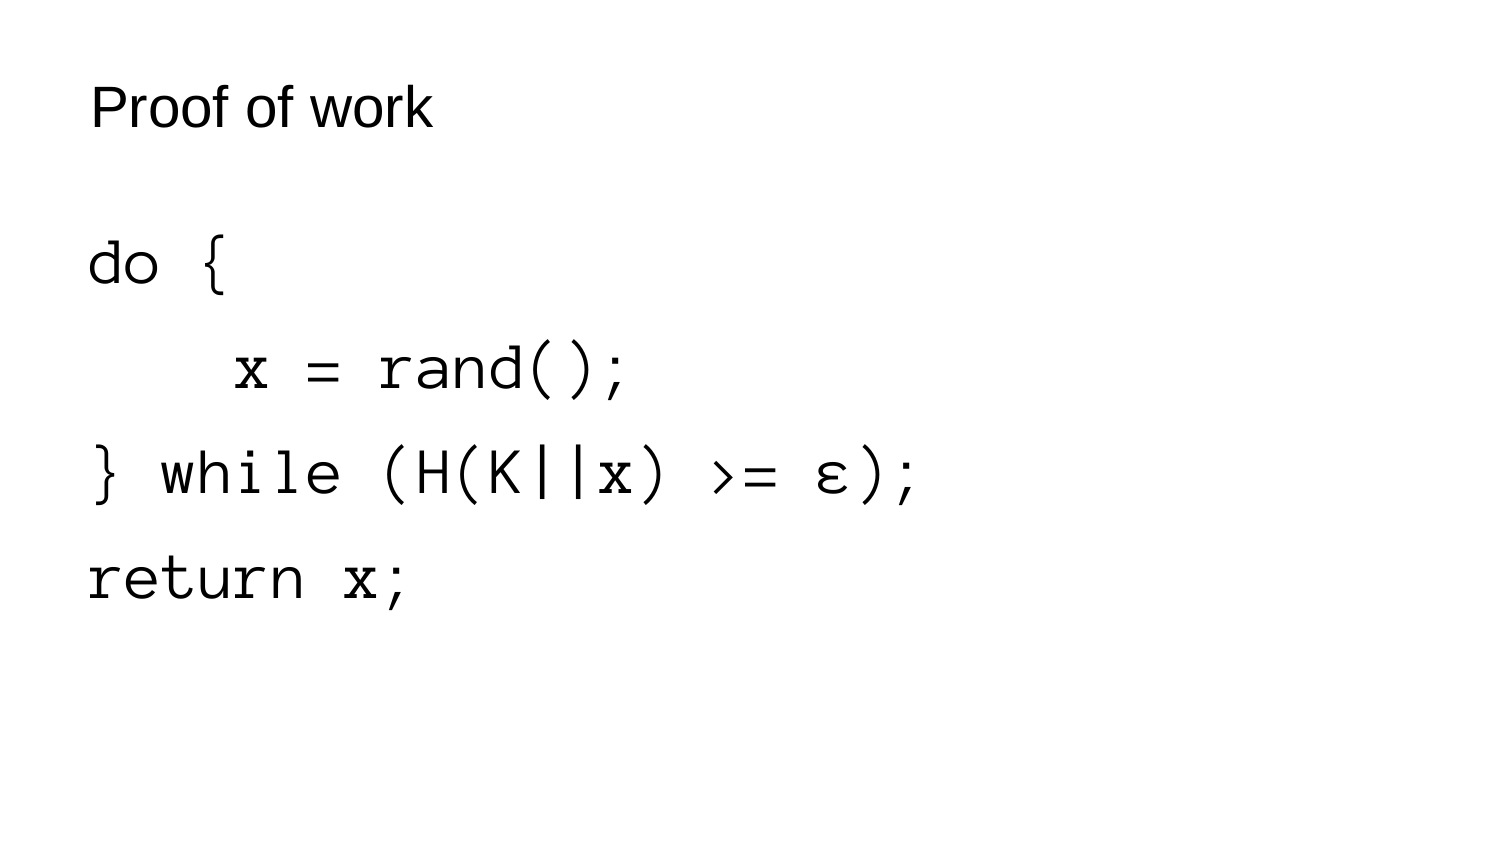

# Proof of work
do {
    x = rand();
} while (H(K||x) >= ε);
return x;